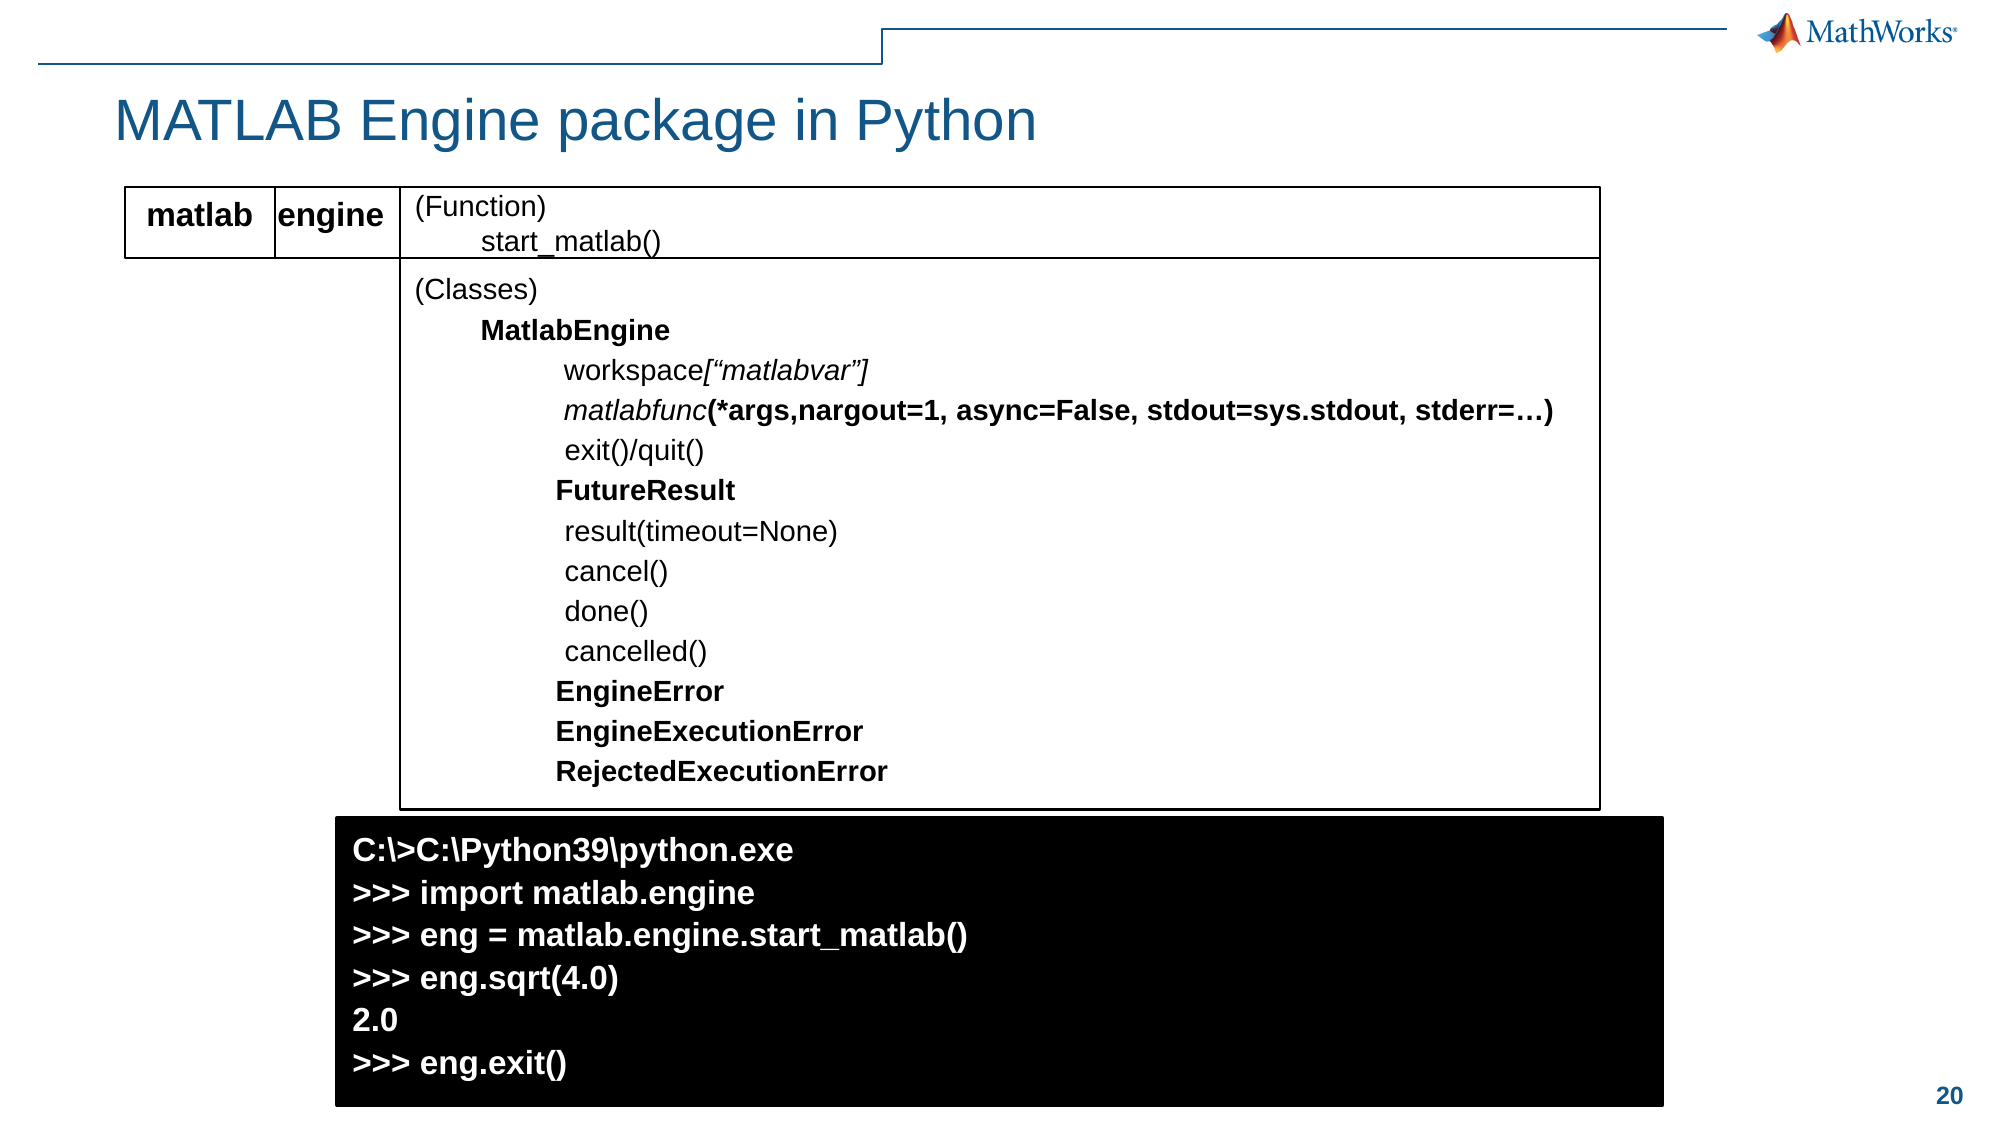

# MATLAB Engine package in Python
matlab
(Function)
        start_matlab()
engine
(Classes)
        MatlabEngine
         workspace[“matlabvar”]
         matlabfunc(*args,nargout=1, async=False, stdout=sys.stdout, stderr=…)
	exit()/quit()
        FutureResult
	result(timeout=None)
	cancel()
	done()
	cancelled()
        EngineError
        EngineExecutionError
        RejectedExecutionError

C:\>C:\Python39\python.exe
>>> import matlab.engine
>>> eng = matlab.engine.start_matlab()
>>> eng.sqrt(4.0)
2.0
>>> eng.exit()